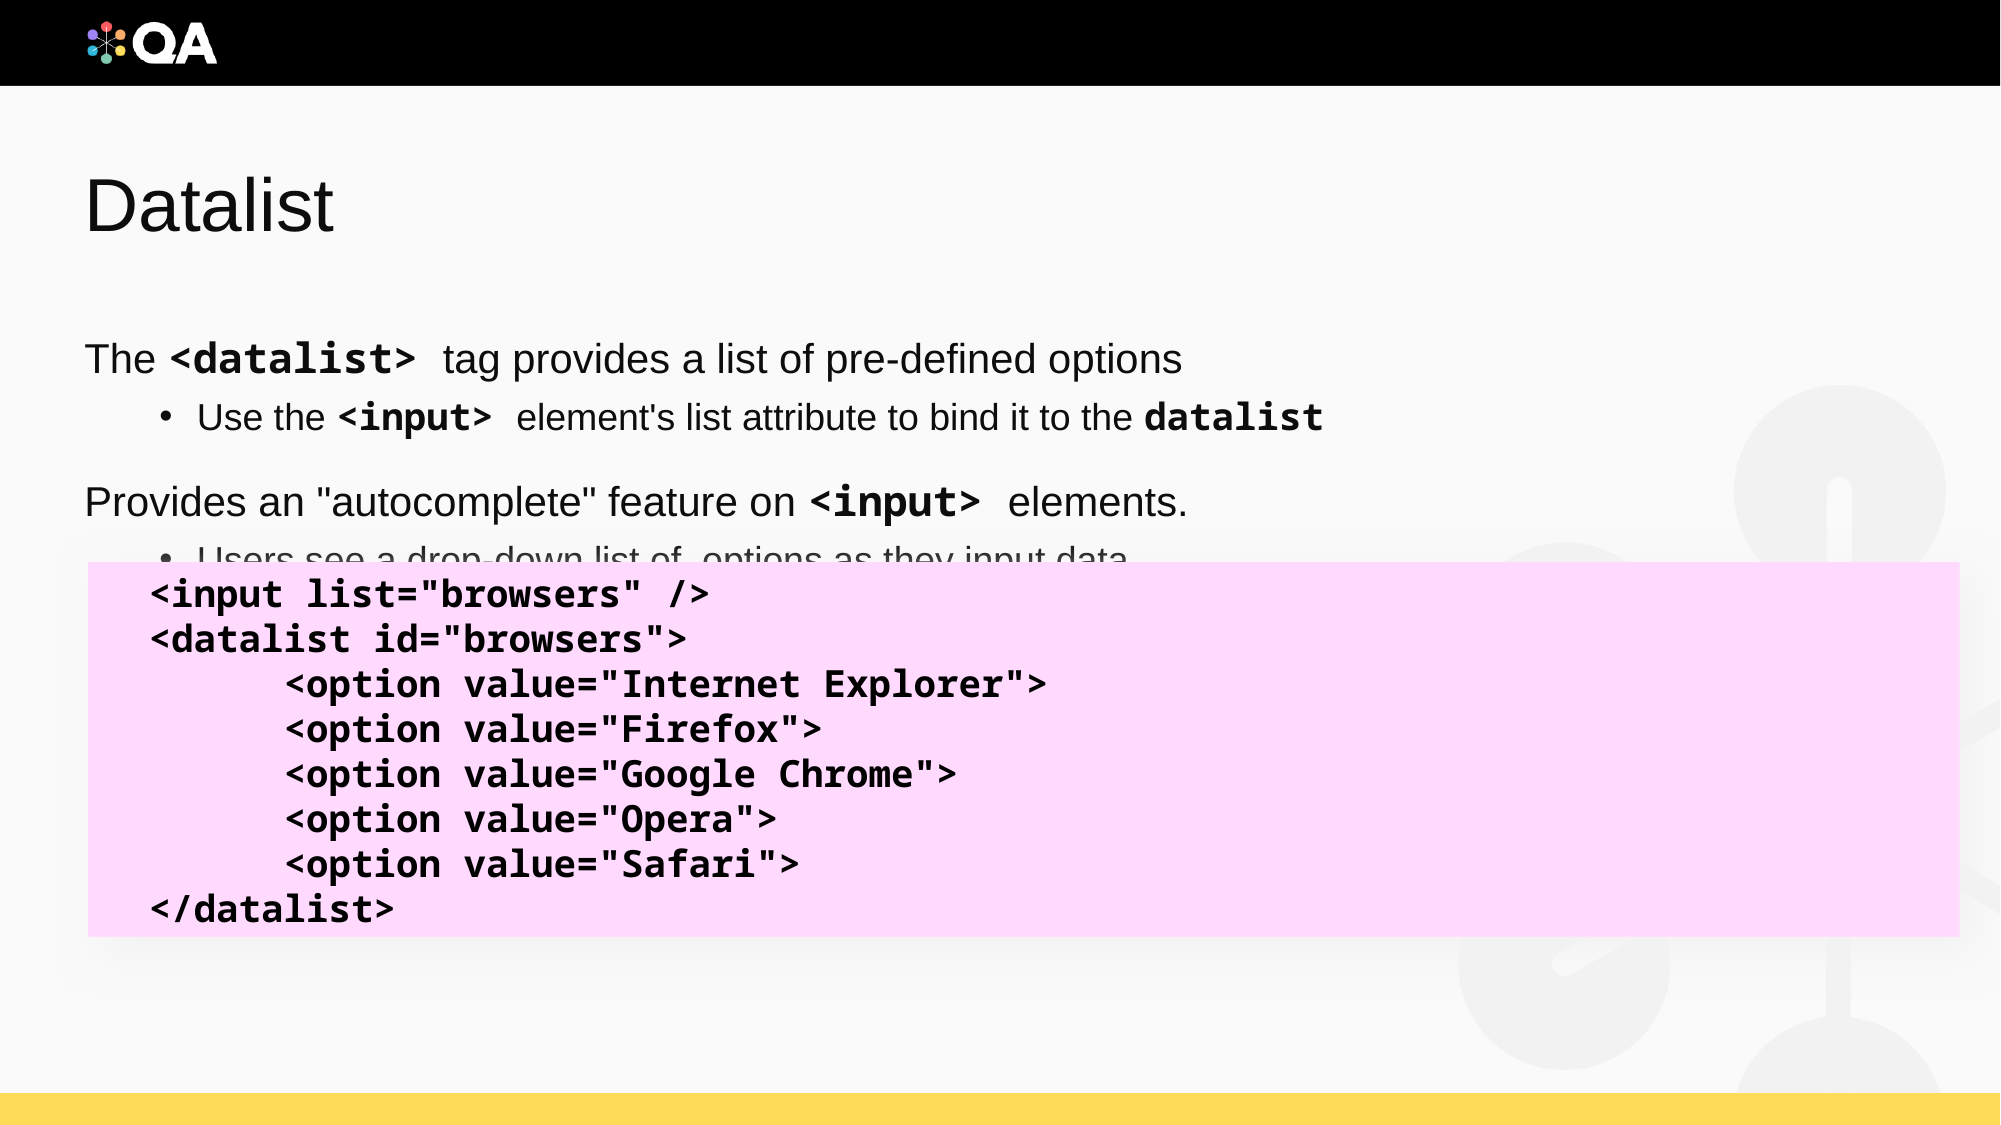

# Datalist
The <datalist> tag provides a list of pre-defined options
Use the <input> element's list attribute to bind it to the datalist
Provides an "autocomplete" feature on <input> elements.
Users see a drop-down list of  options as they input data.
  <input list="browsers" />
  <datalist id="browsers">
        <option value="Internet Explorer">
        <option value="Firefox">
        <option value="Google Chrome">
        <option value="Opera">
        <option value="Safari">
  </datalist>